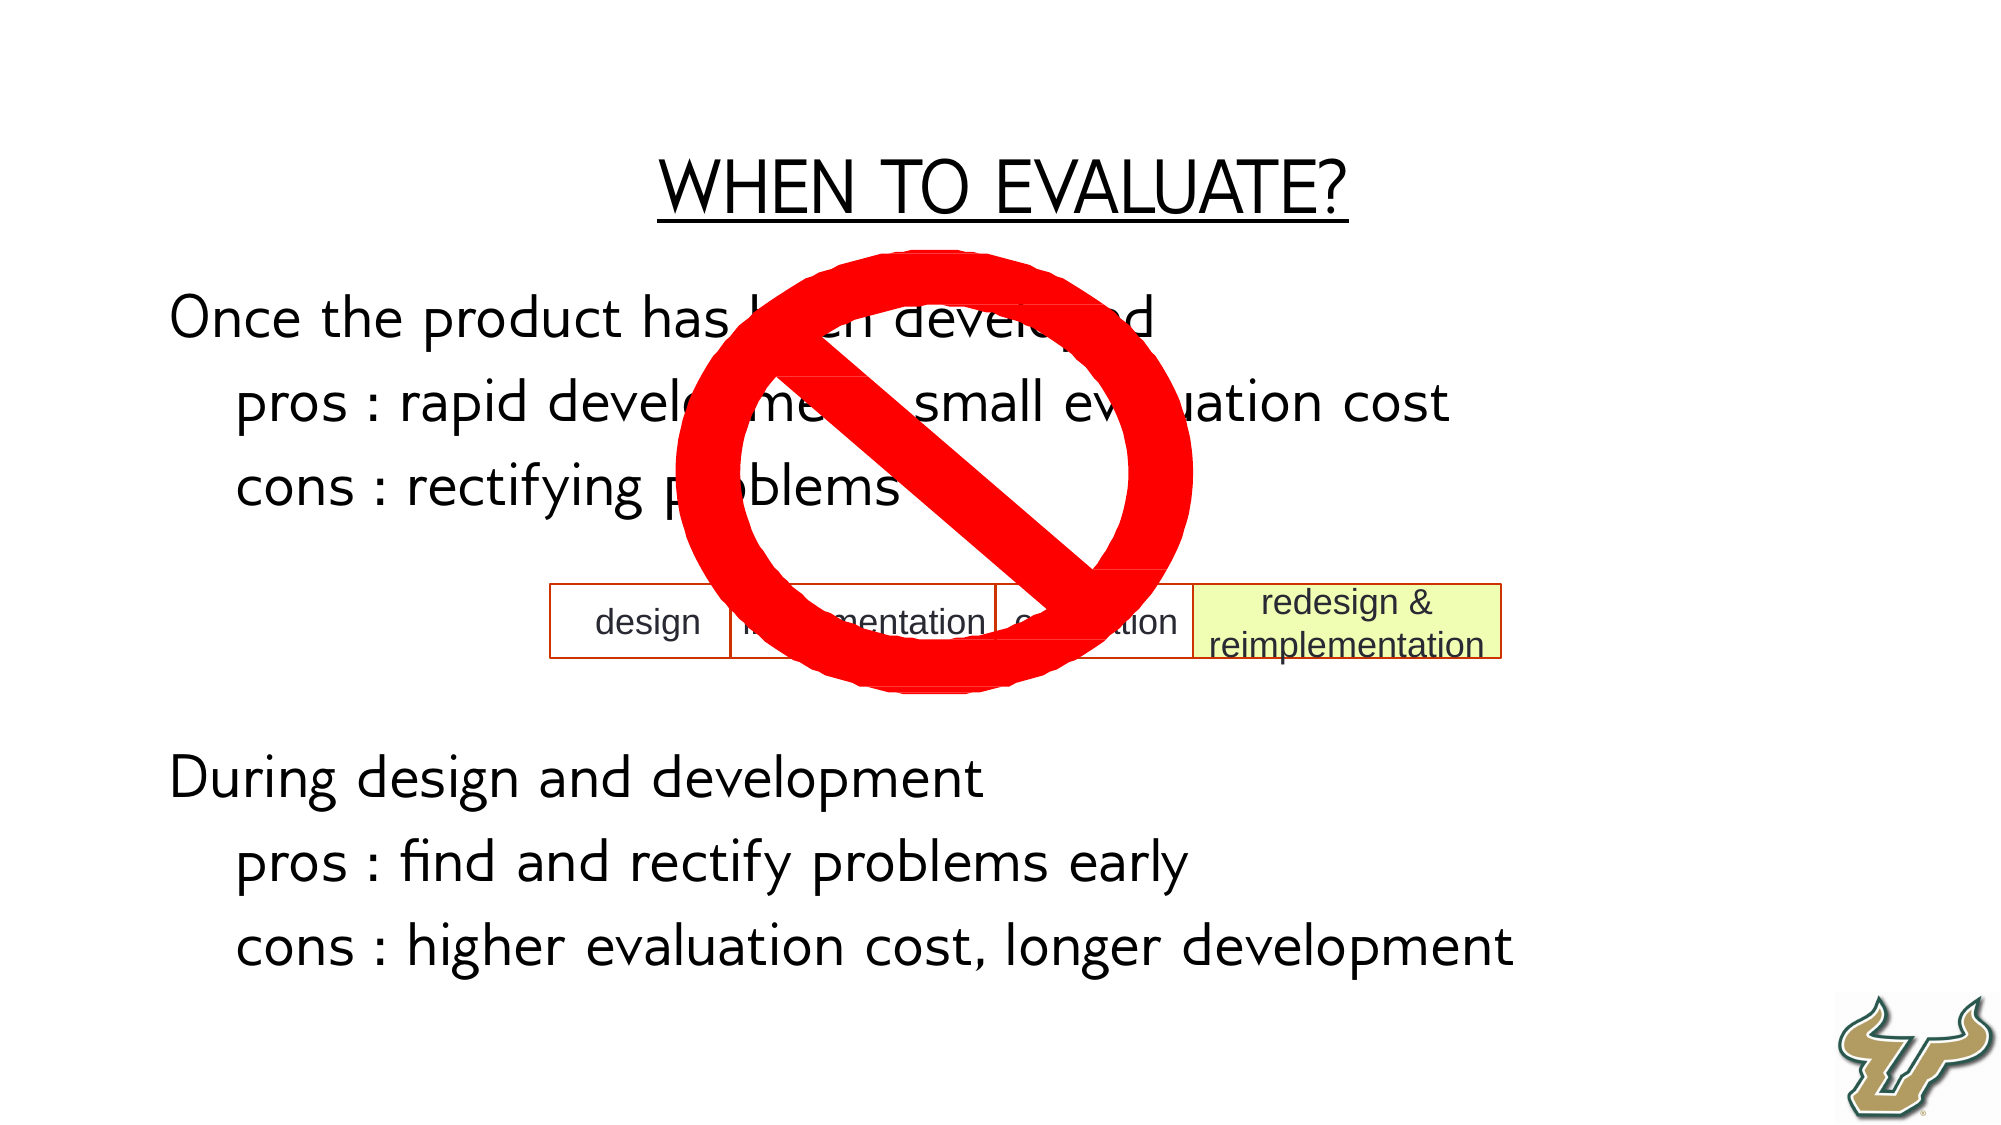

When to evaluate?
Once the product has been developed
pros : rapid development, small evaluation cost
cons : rectifying problems

During design and development
pros : find and rectify problems early
cons : higher evaluation cost, longer development

redesign & reimplementation

design	implementation	evaluation